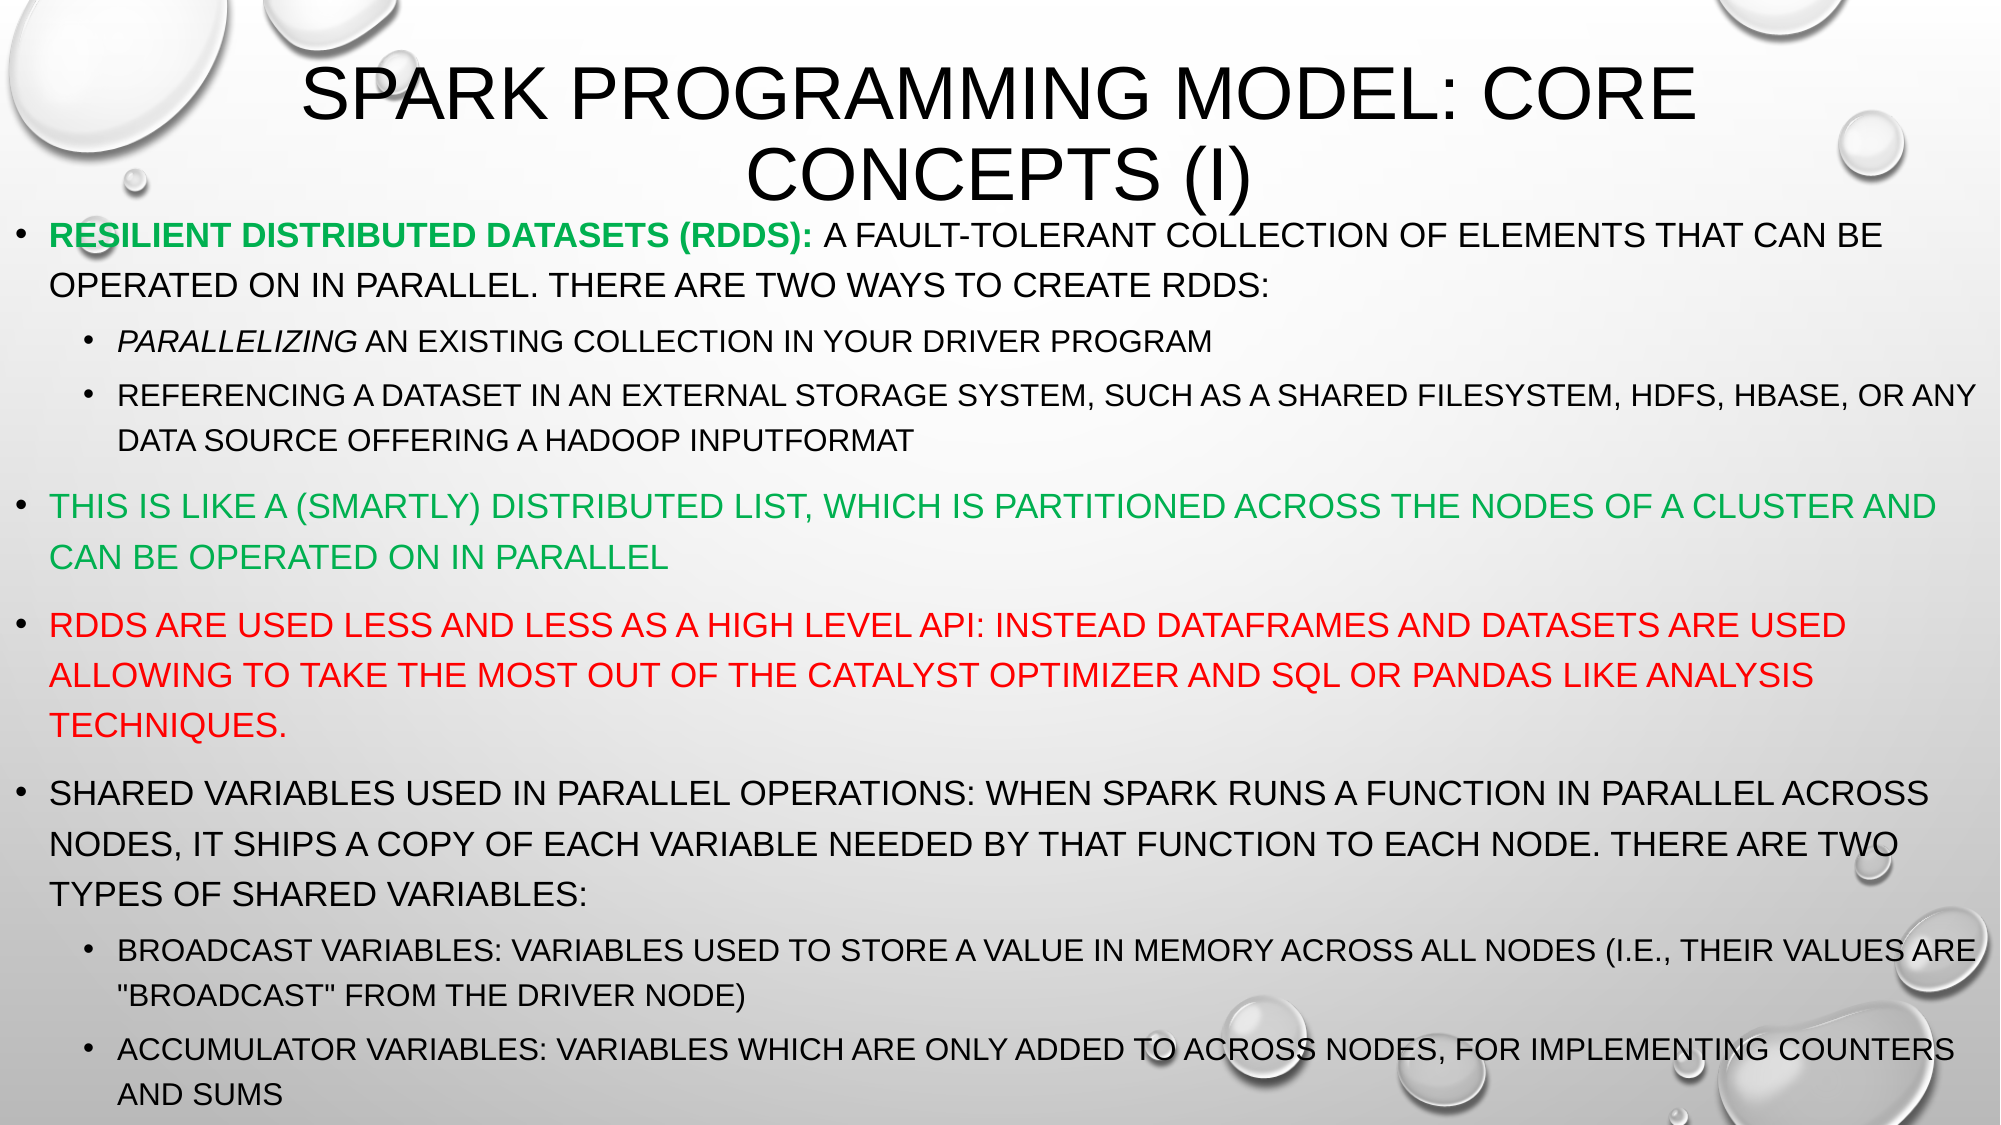

# Spark programming model: core concepts (I)
Resilient distributed datasets (RDDs): a fault-tolerant collection of elements that can be operated on in parallel. There are two ways to create RDDs:
parallelizing an existing collection in your driver program
referencing a dataset in an external storage system, such as a shared filesystem, HDFS, HBase, or any data source offering a Hadoop InputFormat
This is like a (smartly) distributed list, which is partitioned across the nodes of a cluster and can be operated on in parallel
Rdds are used less and less as a high level Api: instead dataframes and datasets are used allowing to take the most out of the catalyst optimizer and sql or pandas like analysis techniques.
Shared variables used in parallel operations: When Spark runs a function in parallel across nodes, it ships a copy of each variable needed by that function to each node. There are two types of shared variables:
Broadcast variables: variables used to store a value in memory across all nodes (i.e., their values are "broadcast" from the driver node)
Accumulator variables: variables which are only added to across nodes, for implementing counters and sums